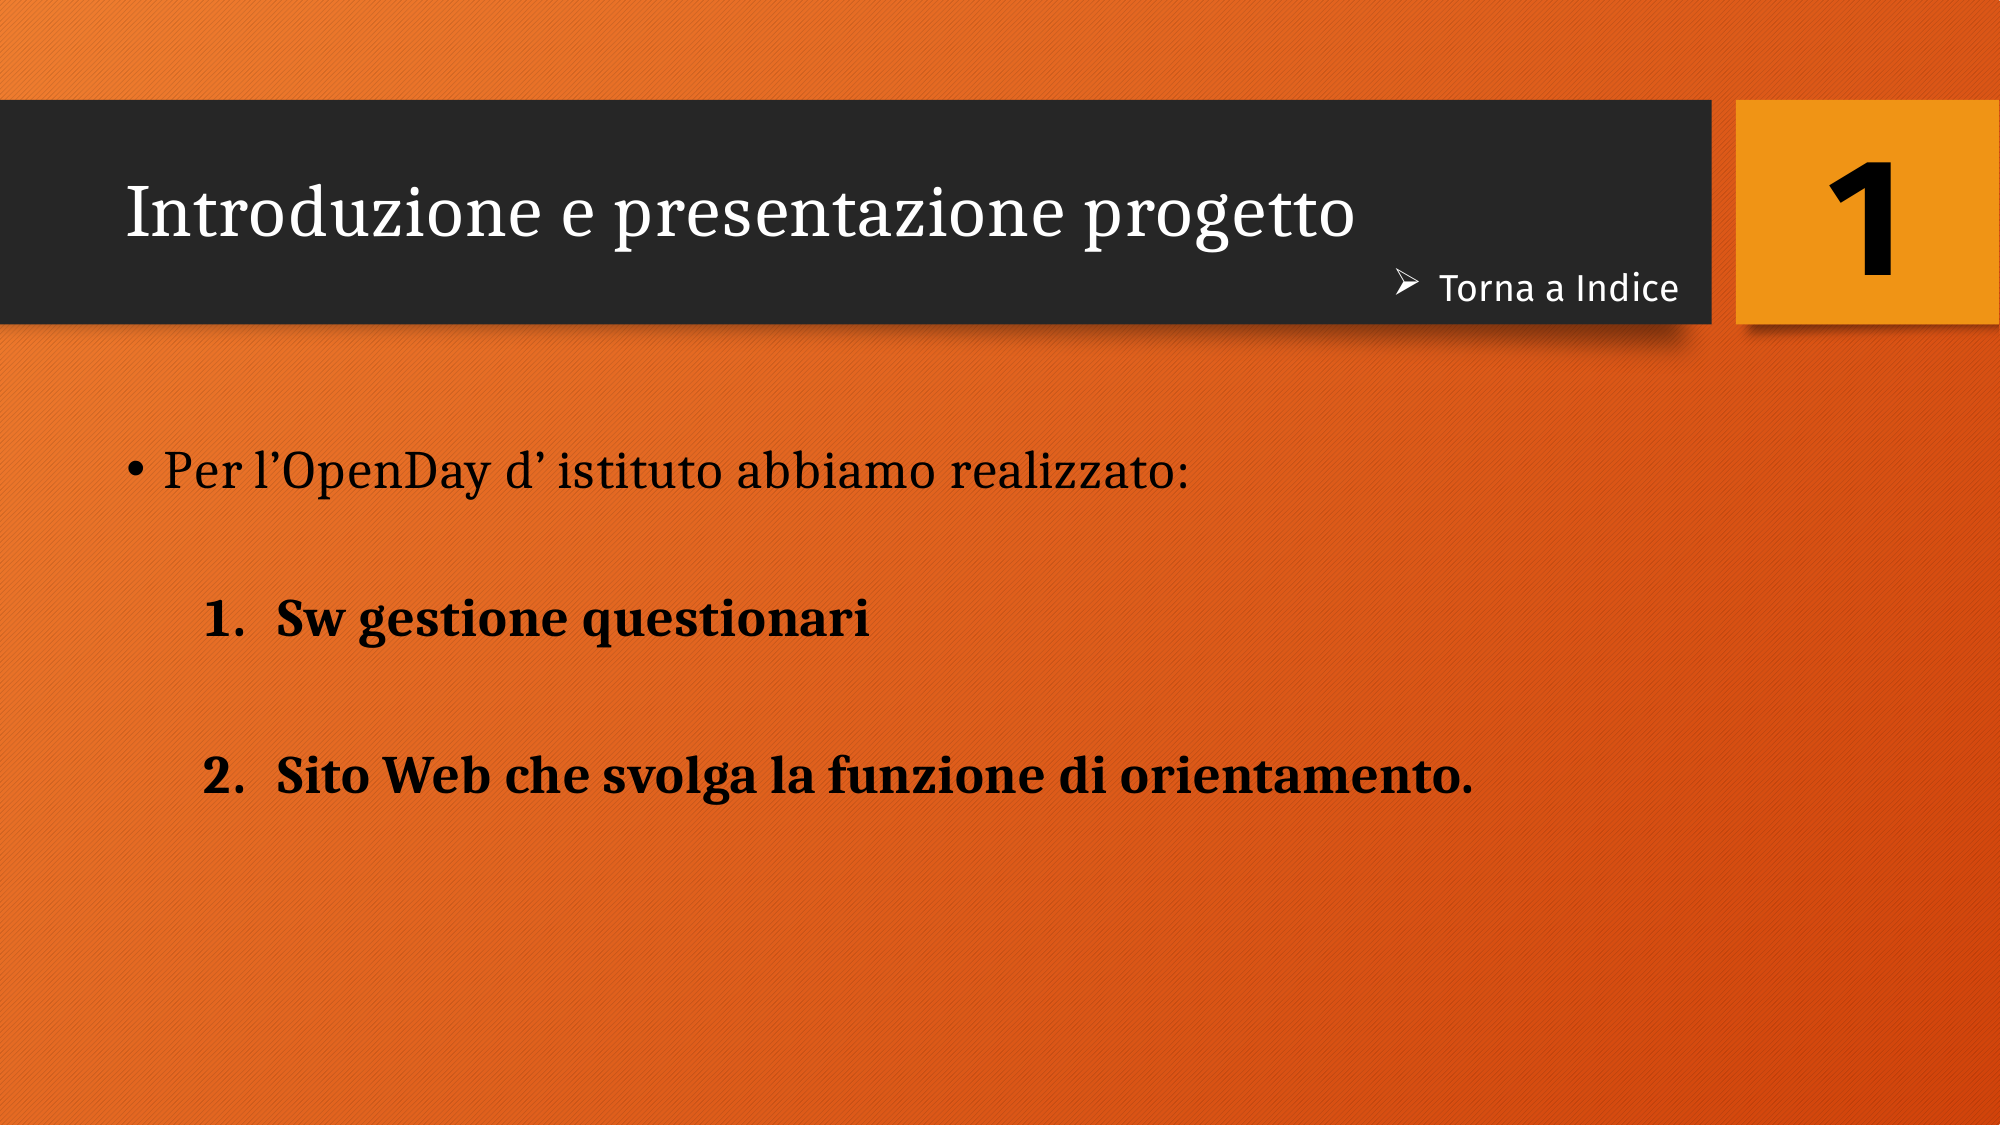

1
# Introduzione e presentazione progetto
Torna a Indice
Per l’OpenDay d’ istituto abbiamo realizzato:

Sw gestione questionari

Sito Web che svolga la funzione di orientamento.